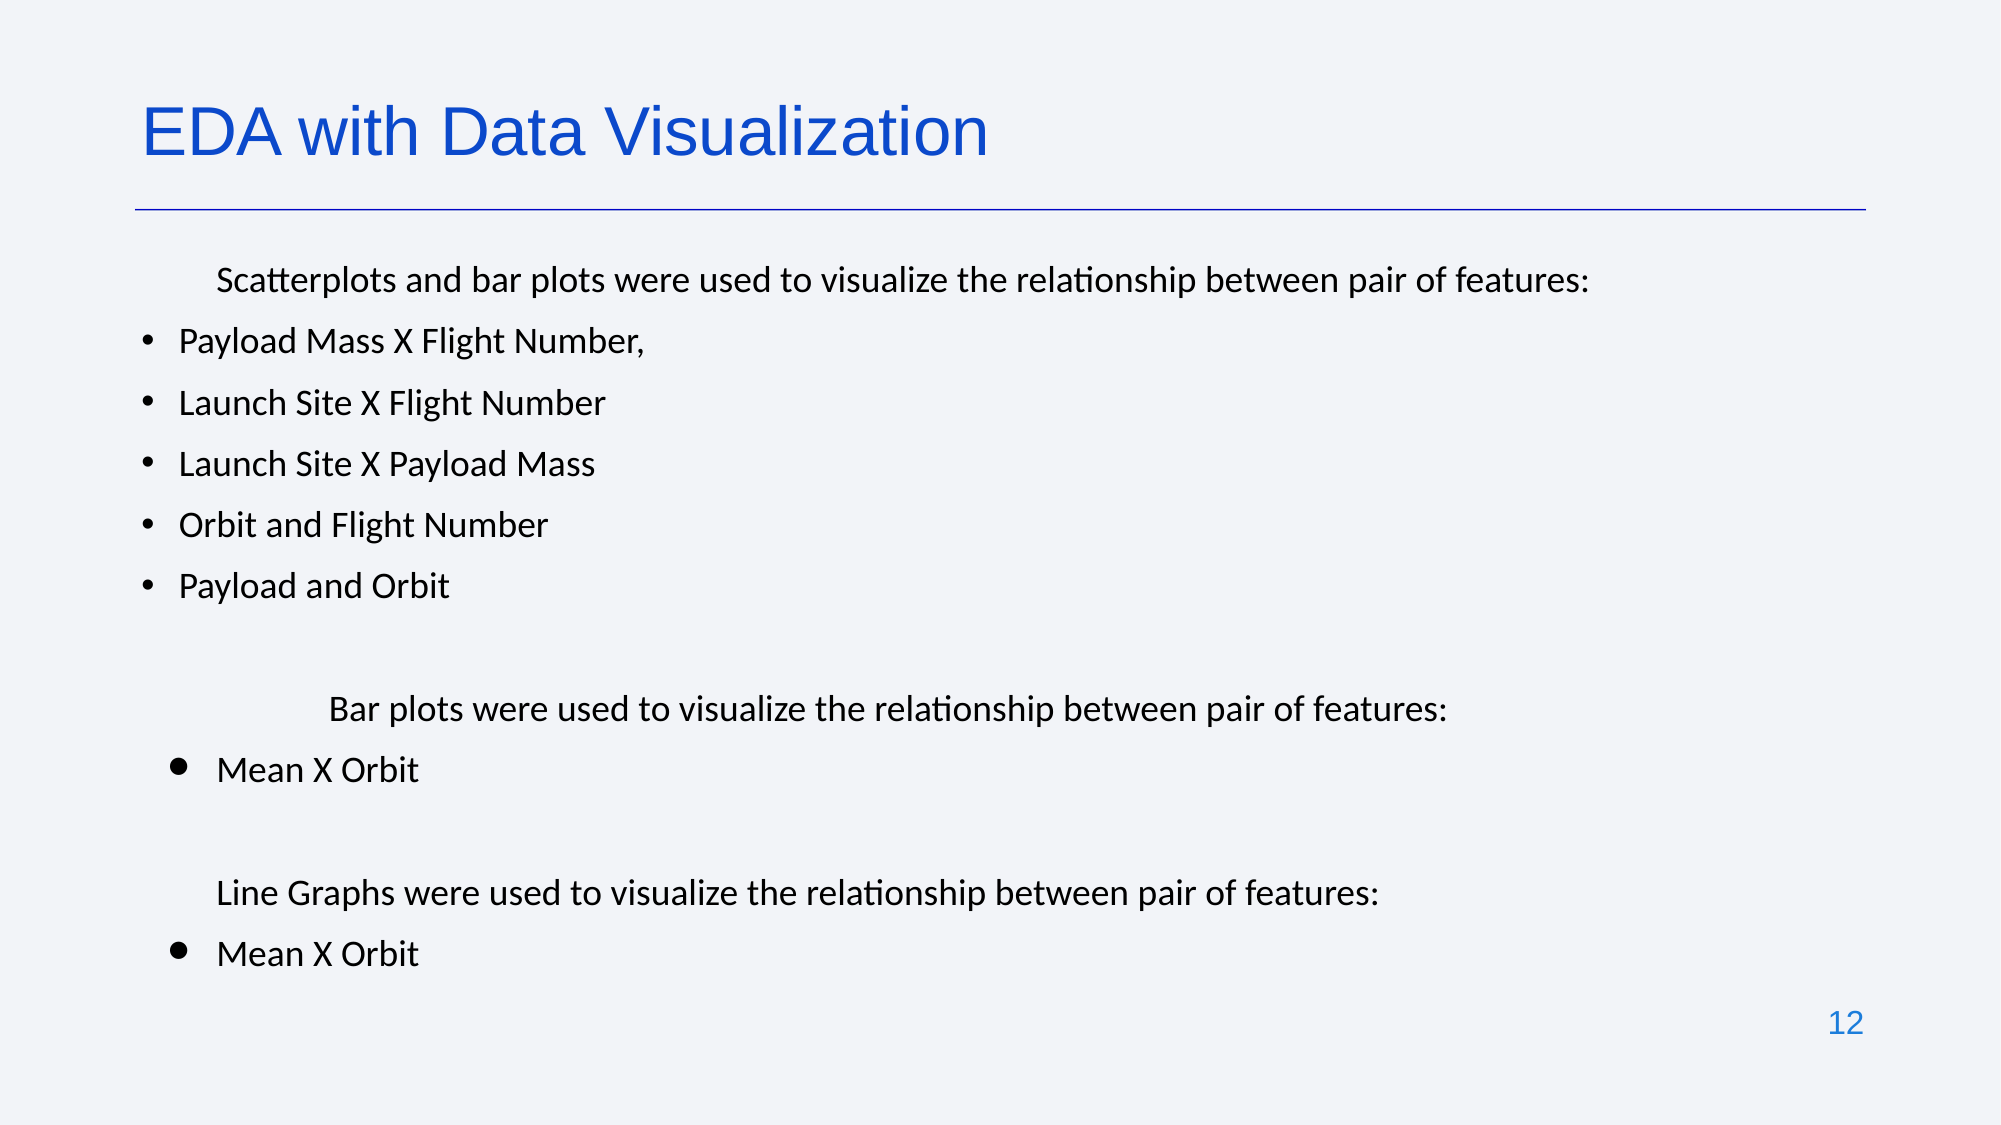

EDA with Data Visualization
Scatterplots and bar plots were used to visualize the relationship between pair of features:
Payload Mass X Flight Number,
Launch Site X Flight Number
Launch Site X Payload Mass
Orbit and Flight Number
Payload and Orbit

 		Bar plots were used to visualize the relationship between pair of features:
Mean X Orbit

Line Graphs were used to visualize the relationship between pair of features:
Mean X Orbit

Source code: https://github.com/SouRitra01/IBM-Data-Science- Project/blob/main/EDA%20with%20Data%20Visualization.ipynb

12